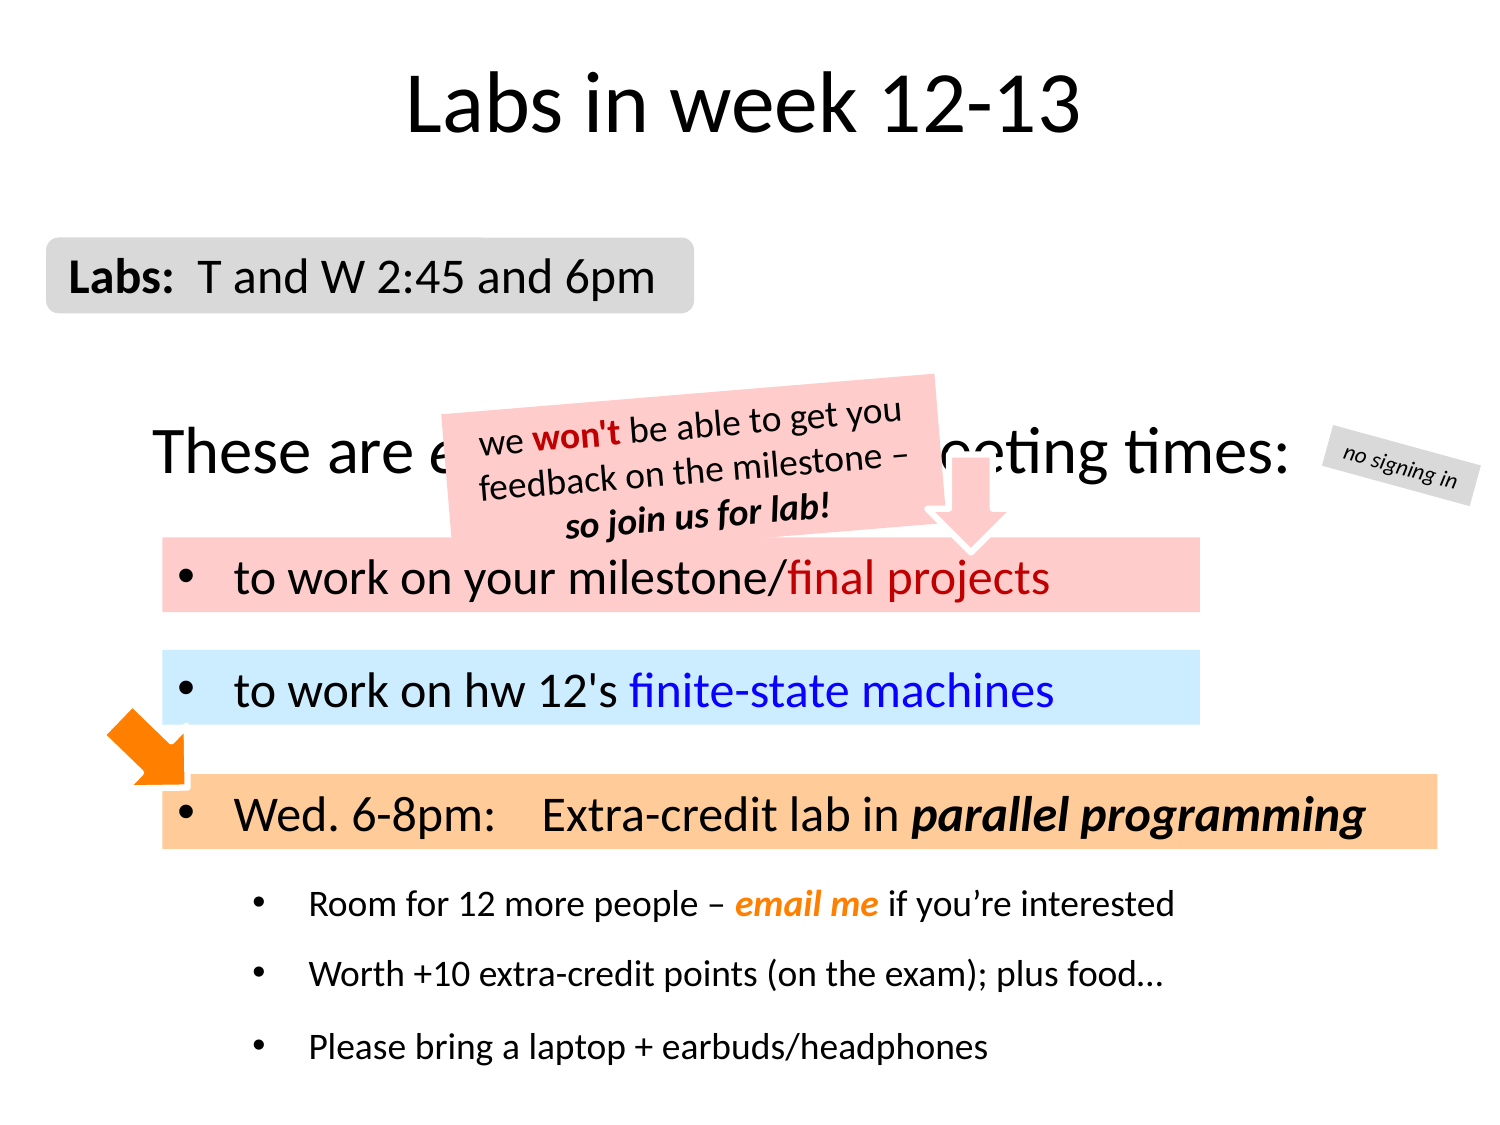

Labs in week 12-13
Labs:  T and W 2:45 and 6pm

we won't be able to get you feedback on the milestone – so join us for lab!
These are entirely optional meeting times:
no signing in

to work on your milestone/final projects
to work on hw 12's finite-state machines

Wed. 6-8pm:    Extra-credit lab in parallel programming
Room for 12 more people – email me if you’re interested
Worth +10 extra-credit points (on the exam); plus food…
Please bring a laptop + earbuds/headphones